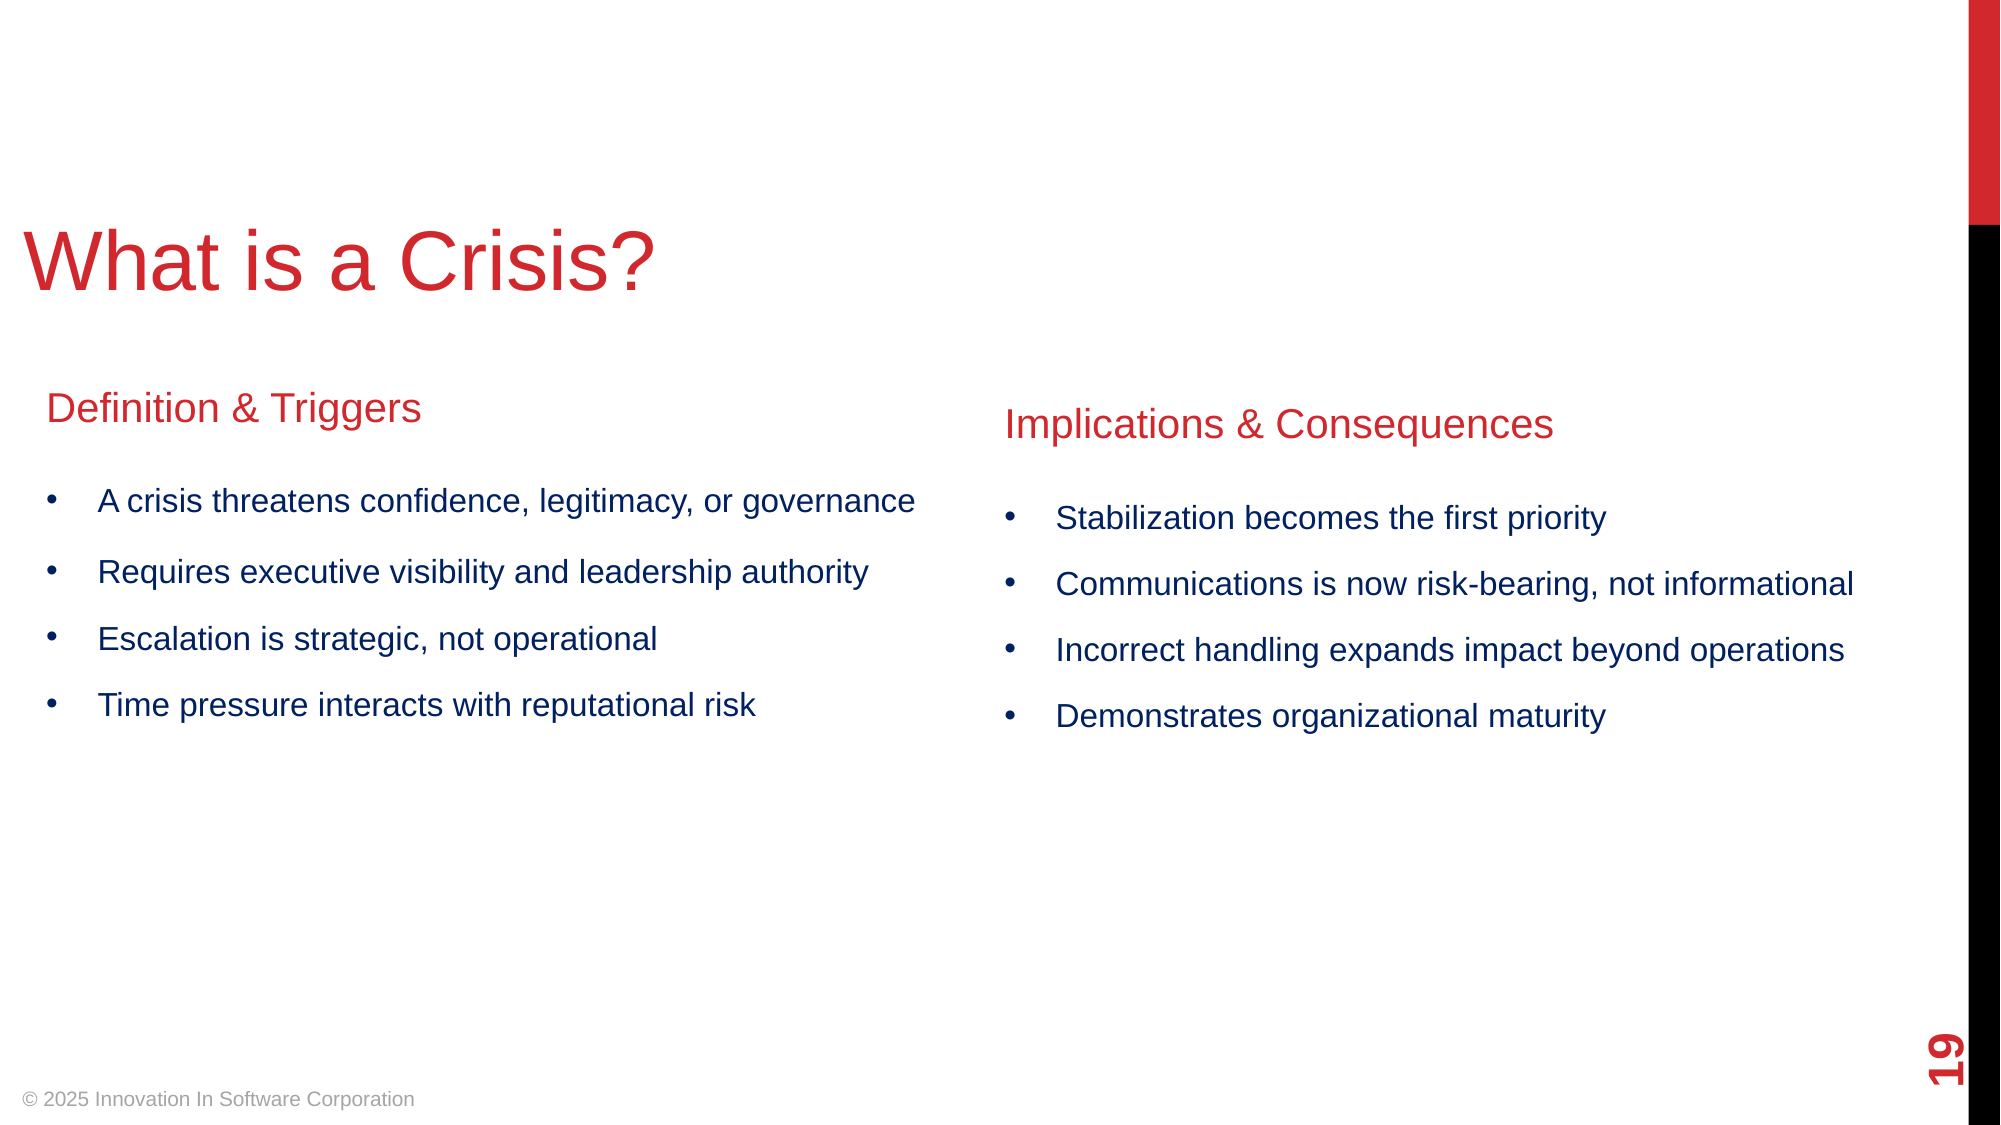

What is a Crisis?
Definition & Triggers
Implications & Consequences
A crisis threatens confidence, legitimacy, or governance
Stabilization becomes the first priority
Requires executive visibility and leadership authority
Communications is now risk-bearing, not informational
Escalation is strategic, not operational
Incorrect handling expands impact beyond operations
Time pressure interacts with reputational risk
Demonstrates organizational maturity
19
© 2025 Innovation In Software Corporation